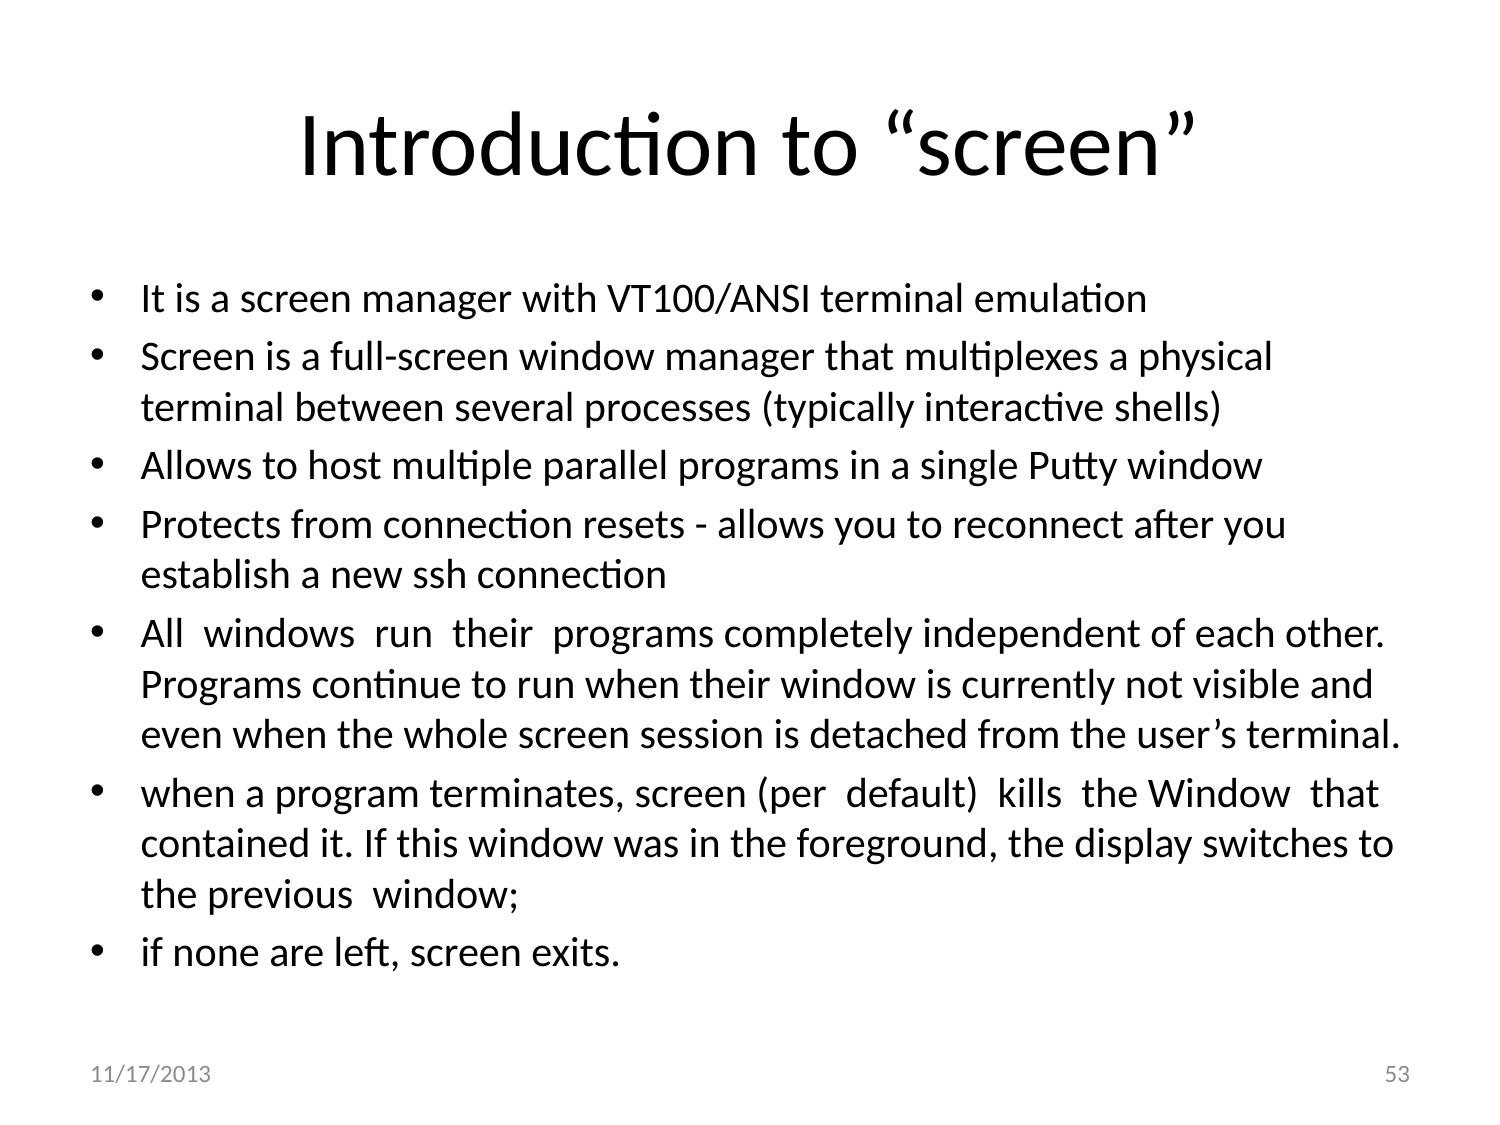

# Introduction to “screen”
It is a screen manager with VT100/ANSI terminal emulation
Screen is a full-screen window manager that multiplexes a physical terminal between several processes (typically interactive shells)
Allows to host multiple parallel programs in a single Putty window
Protects from connection resets - allows you to reconnect after you establish a new ssh connection
All  windows  run  their  programs completely independent of each other. Programs continue to run when their window is currently not visible and even when the whole screen session is detached from the user’s terminal.
when a program terminates, screen (per  default)  kills  the Window  that  contained it. If this window was in the foreground, the display switches to the previous  window;
if none are left, screen exits.
11/17/2013
53